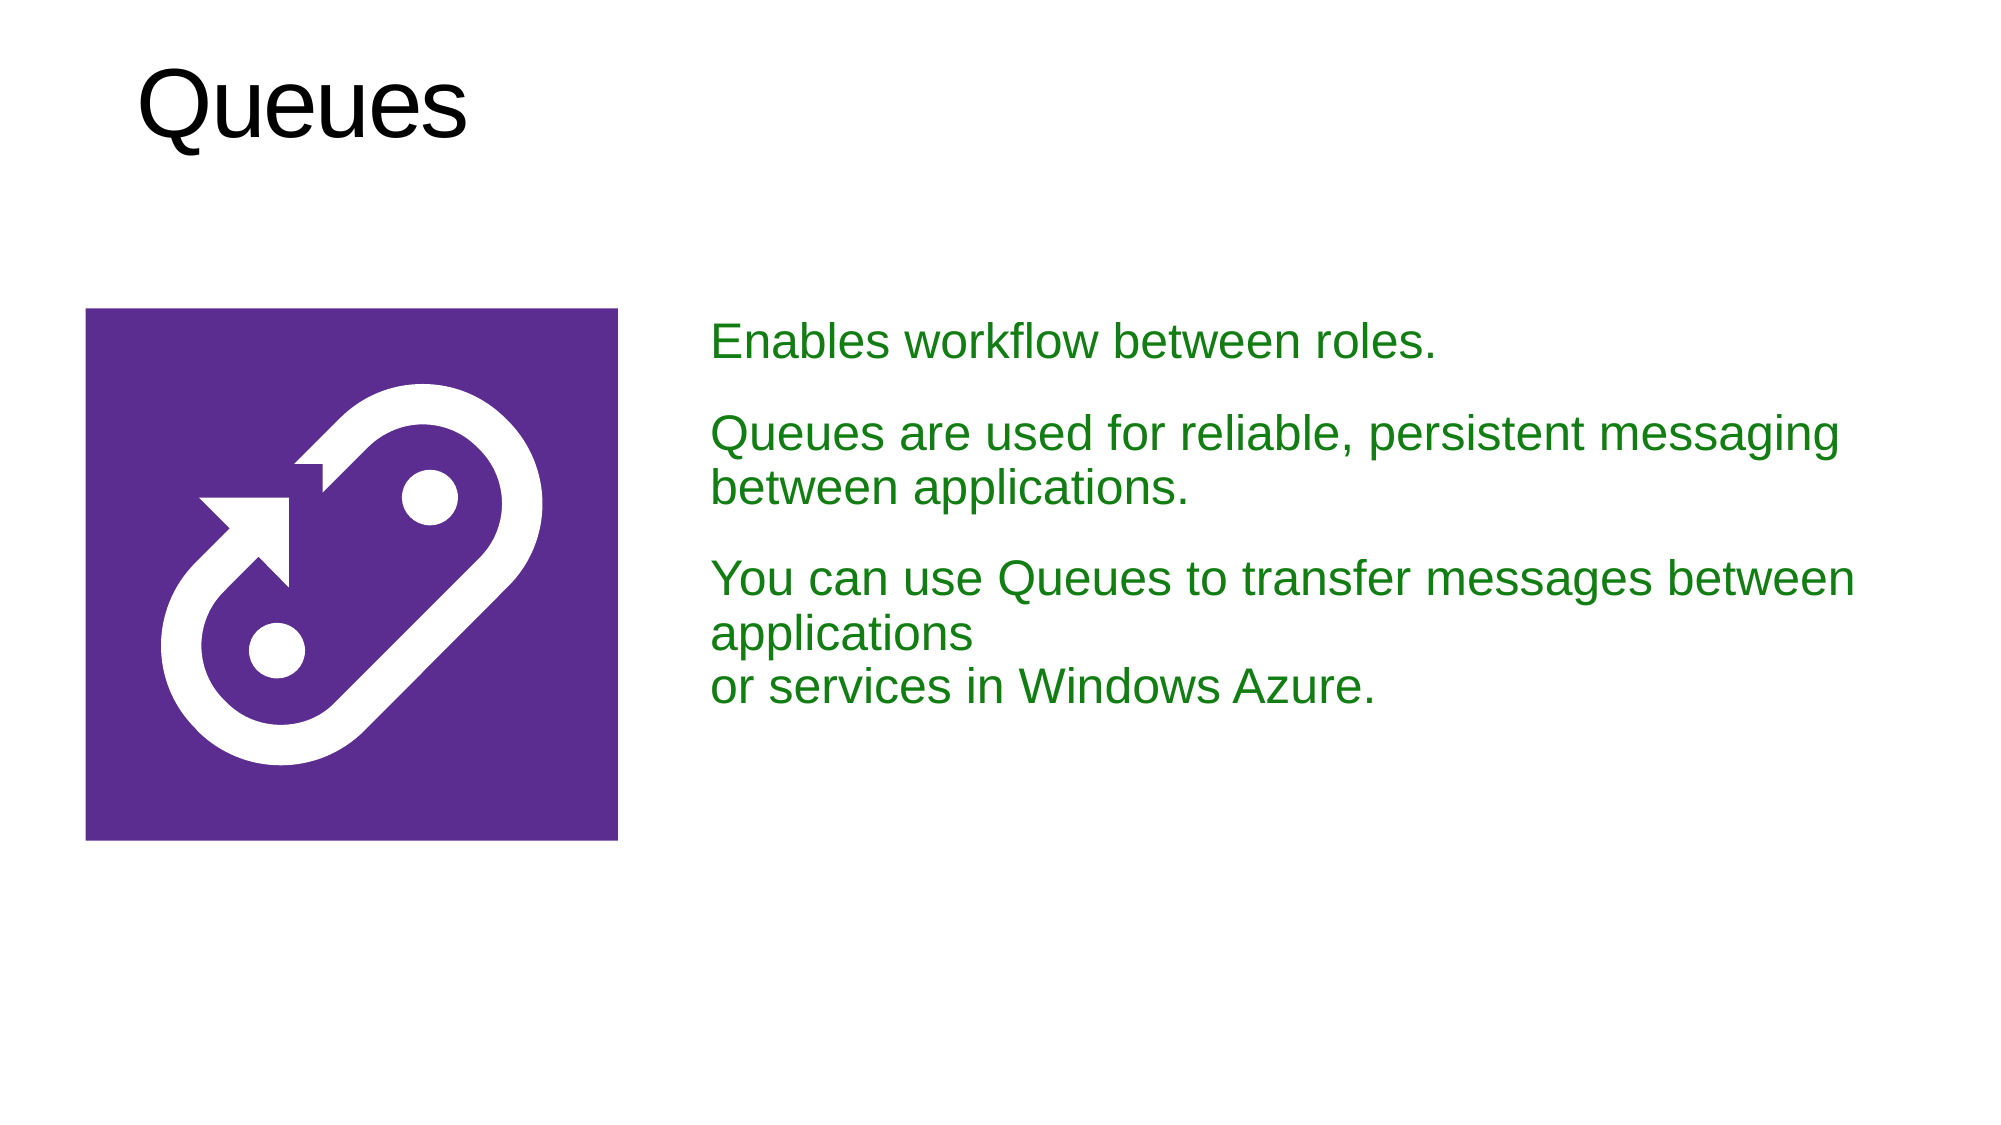

# Queues

Enables workflow between roles.
Queues are used for reliable, persistent messaging between applications.
You can use Queues to transfer messages between applications
or services in Windows Azure.